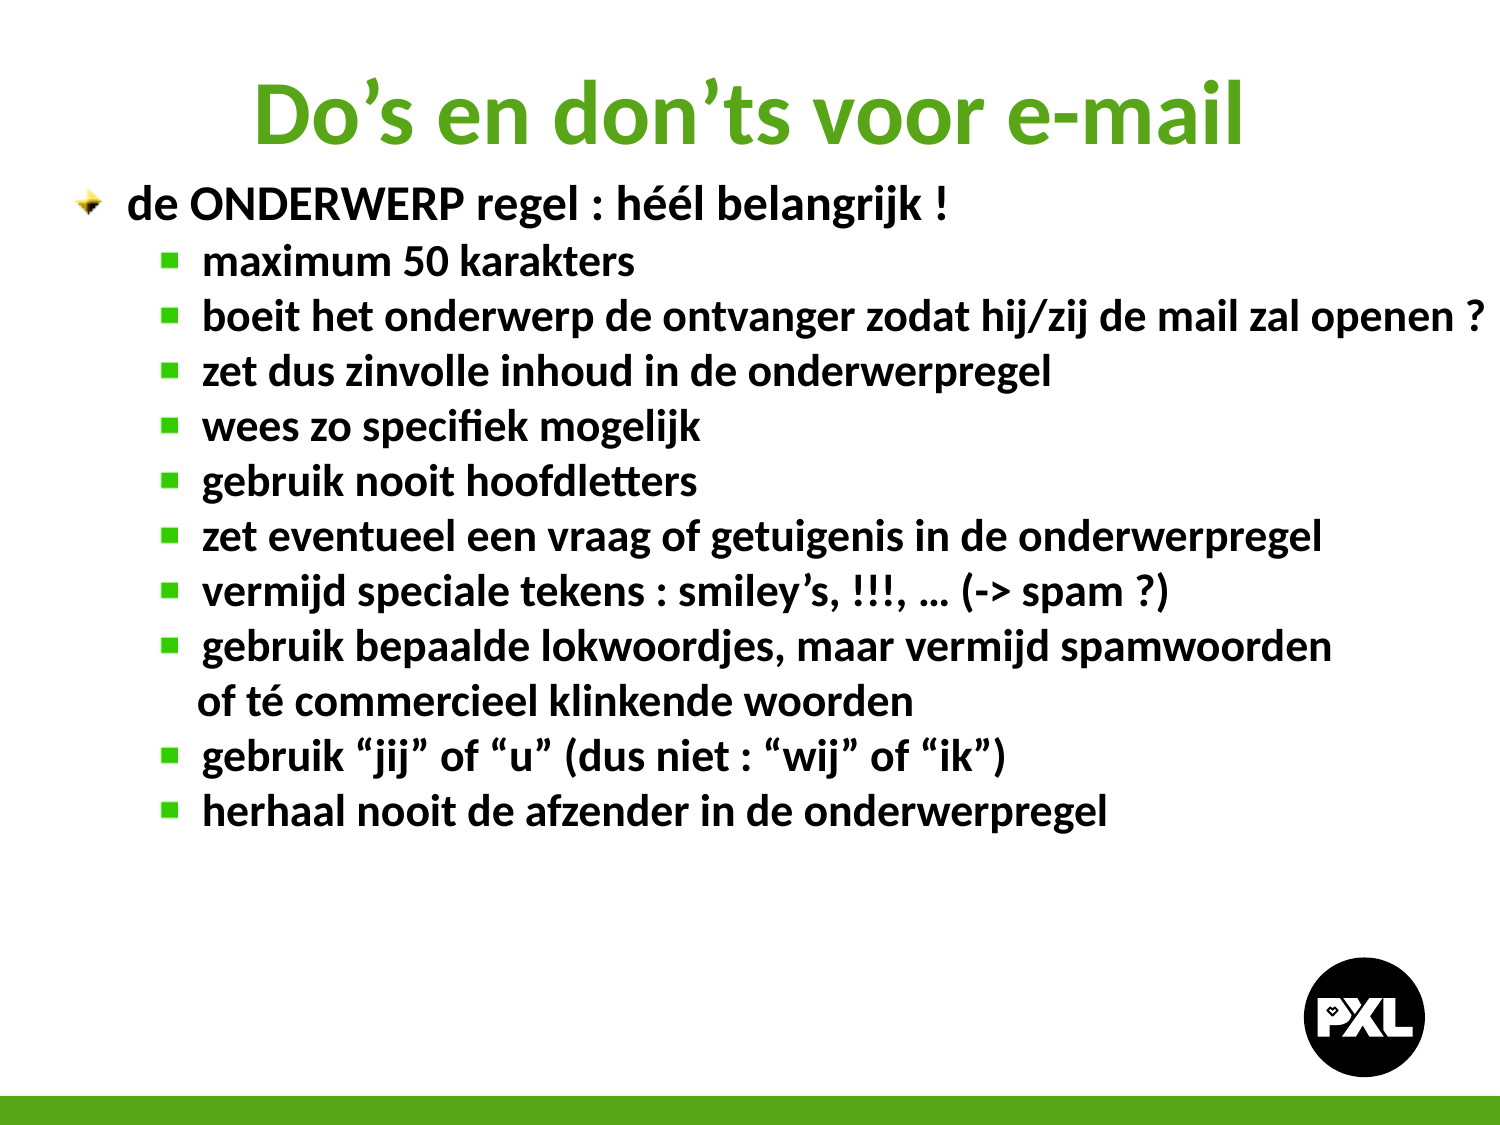

Do’s en don’ts voor e-mail
de ONDERWERP regel : héél belangrijk !
maximum 50 karakters
boeit het onderwerp de ontvanger zodat hij/zij de mail zal openen ?
zet dus zinvolle inhoud in de onderwerpregel
wees zo specifiek mogelijk
gebruik nooit hoofdletters
zet eventueel een vraag of getuigenis in de onderwerpregel
vermijd speciale tekens : smiley’s, !!!, … (-> spam ?)
gebruik bepaalde lokwoordjes, maar vermijd spamwoorden
     of té commercieel klinkende woorden
gebruik “jij” of “u” (dus niet : “wij” of “ik”)
herhaal nooit de afzender in de onderwerpregel